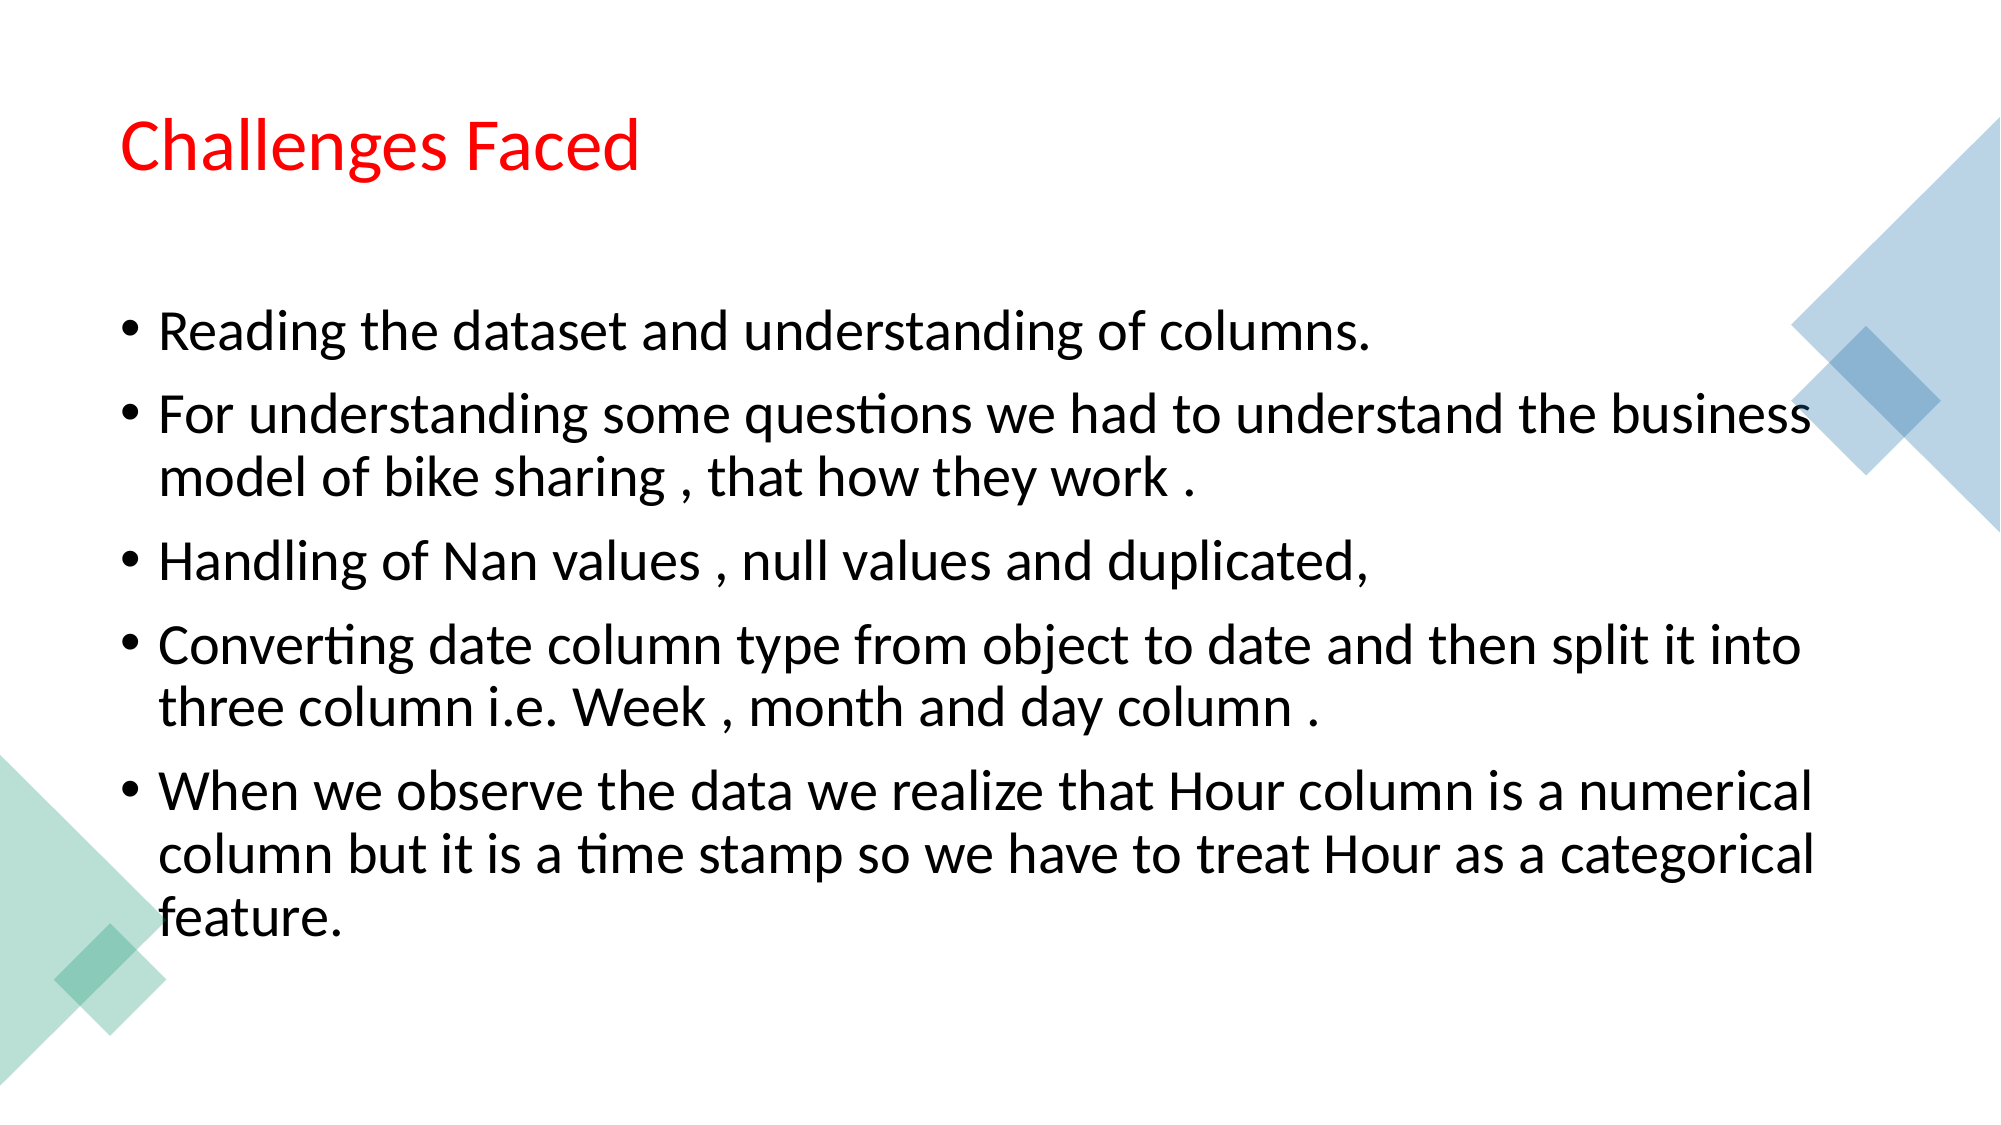

# Challenges Faced

Reading the dataset and understanding of columns.
For understanding some questions we had to understand the business model of bike sharing , that how they work .
Handling of Nan values , null values and duplicated,
Converting date column type from object to date and then split it into three column i.e. Week , month and day column .
When we observe the data we realize that Hour column is a numerical column but it is a time stamp so we have to treat Hour as a categorical feature.